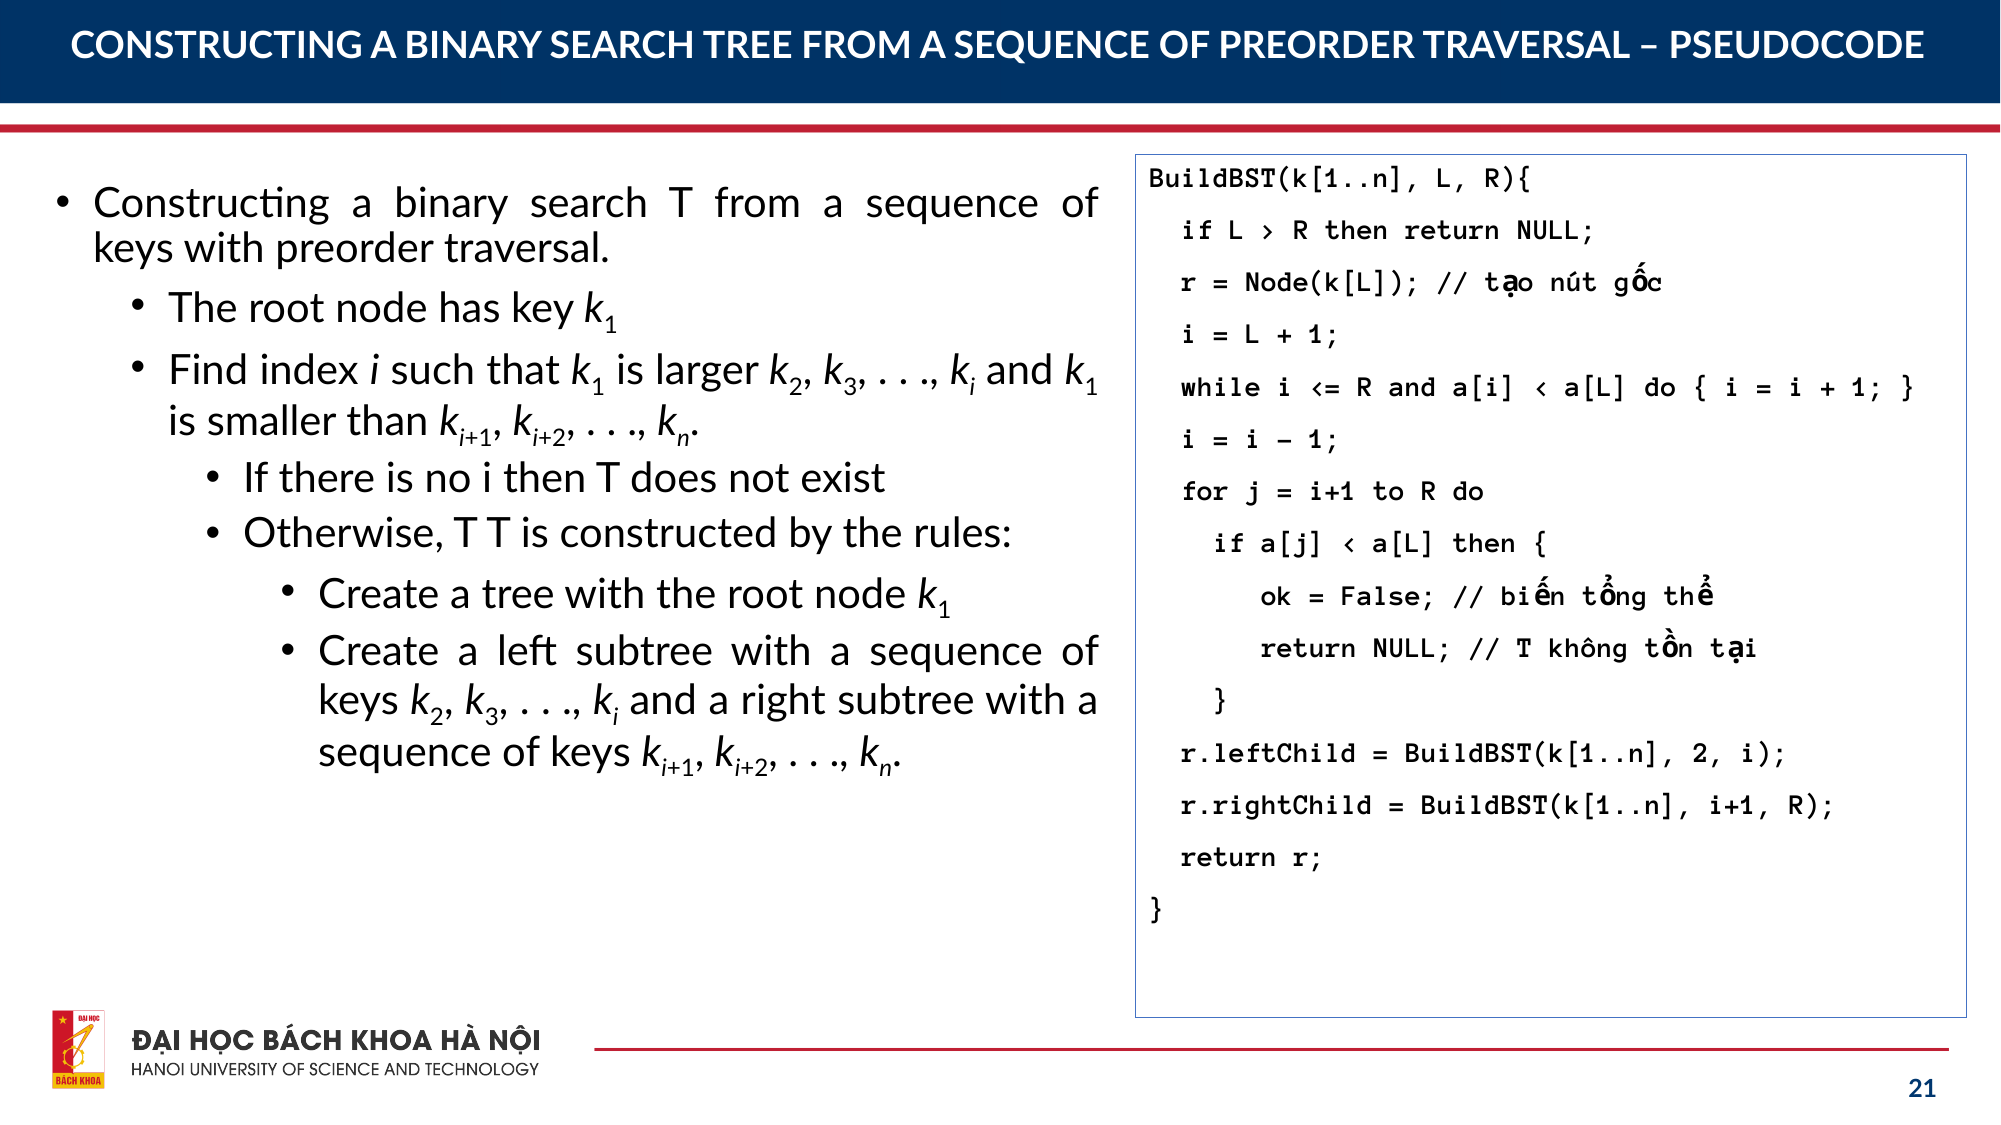

# CONSTRUCTING A BINARY SEARCH TREE FROM A SEQUENCE OF PREORDER TRAVERSAL – PSEUDOCODE
BuildBST(k[1..n], L, R){
  if L > R then return NULL;
  r = Node(k[L]); // tạo nút gốc
  i = L + 1;
  while i <= R and a[i] < a[L] do { i = i + 1; }
  i = i – 1;
  for j = i+1 to R do
    if a[j] < a[L] then {
       ok = False; // biến tổng thể
       return NULL; // T không tồn tại
    }
  r.leftChild = BuildBST(k[1..n], 2, i);
  r.rightChild = BuildBST(k[1..n], i+1, R);
  return r;
}
Constructing a binary search T from a sequence of keys with preorder traversal.
The root node has key k1
Find index i such that k1 is larger k2, k3, . . ., ki and k1 is smaller than ki+1, ki+2, . . ., kn.
If there is no i then T does not exist
Otherwise, T T is constructed by the rules:
Create a tree with the root node k1
Create a left subtree with a sequence of keys k2, k3, . . ., ki and a right subtree with a sequence of keys ki+1, ki+2, . . ., kn.
21